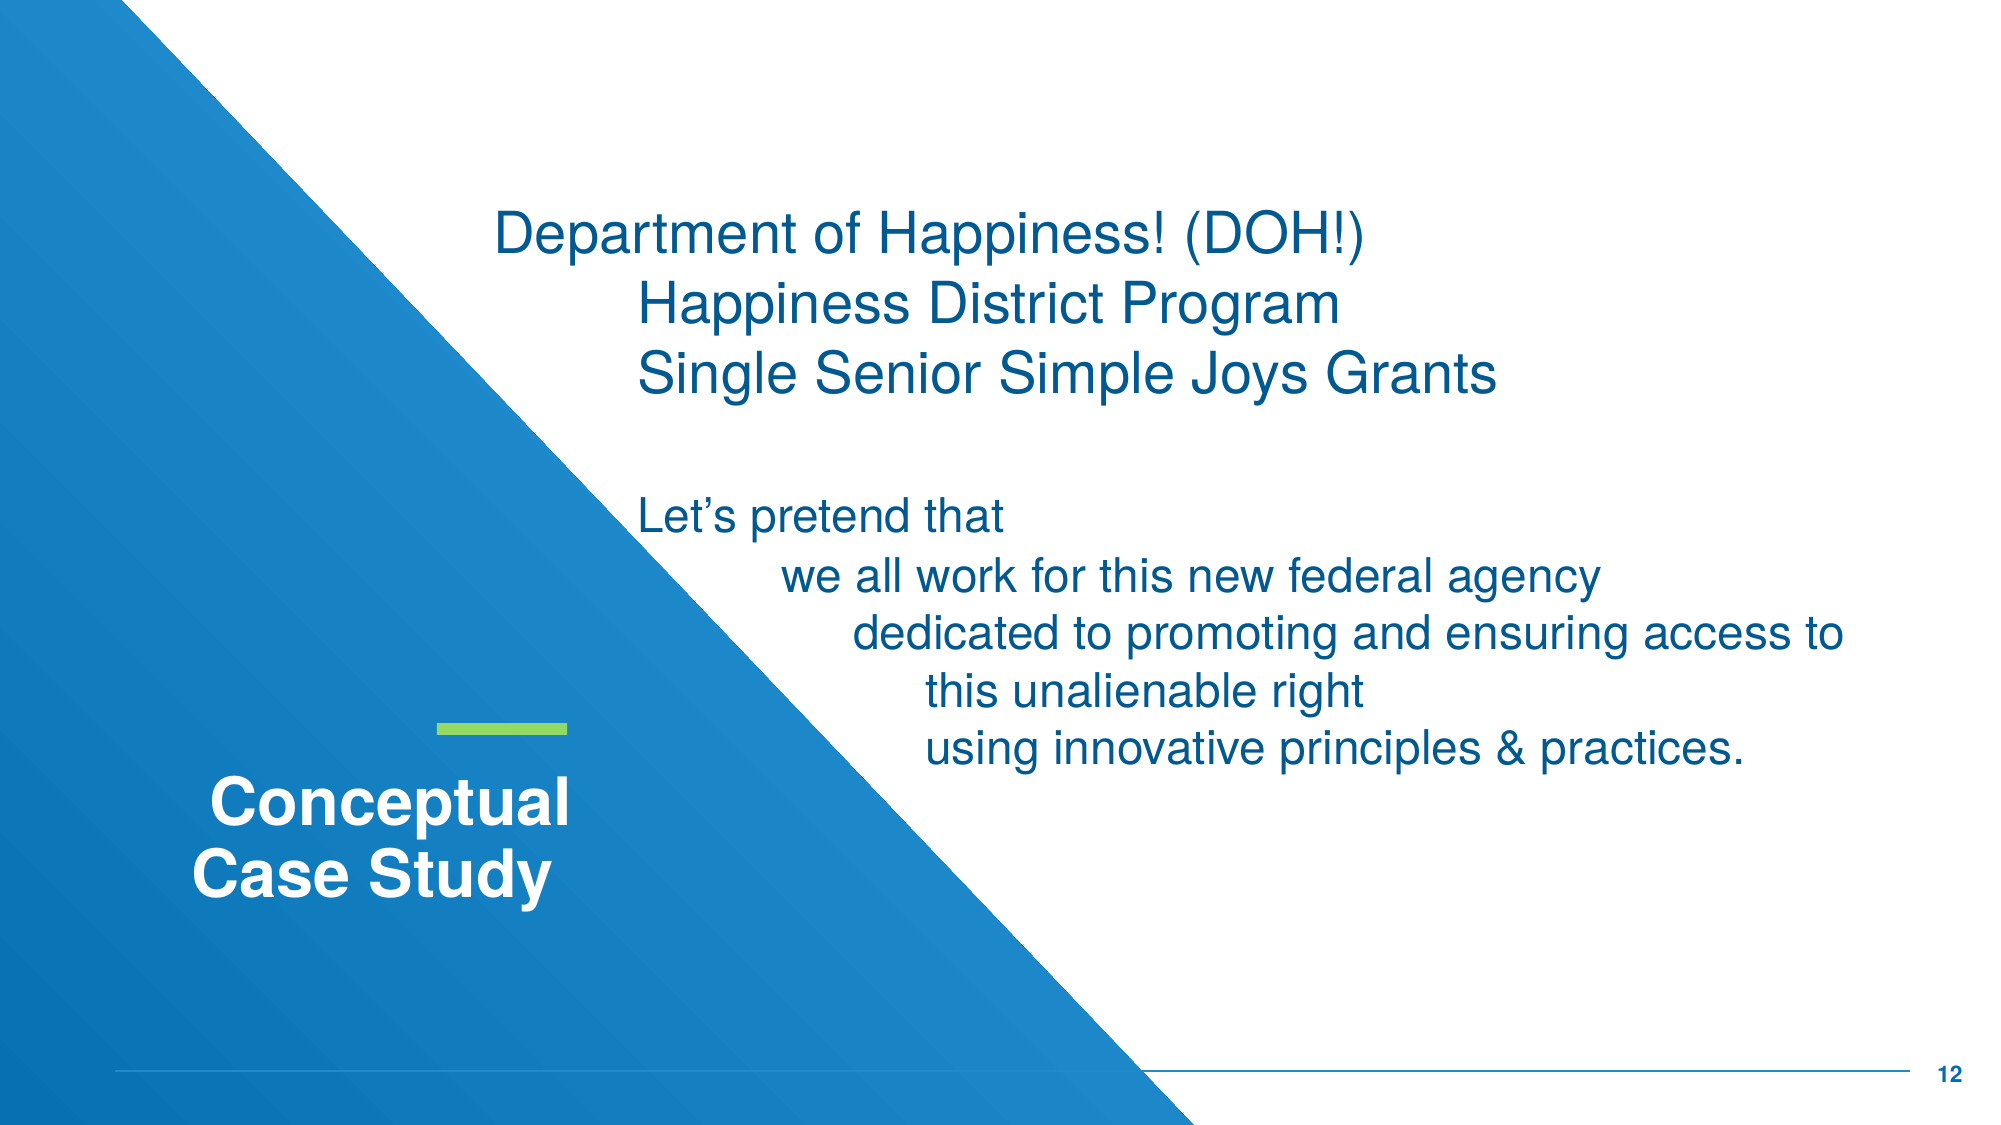

Department of Happiness! (DOH!)
	Happiness District Program
		Single Senior Simple Joys Grants

			Let’s pretend that
we all work for this new federal agency
dedicated to promoting and ensuring access to
this unalienable right
	using innovative principles & practices.

# Conceptual
Case Study